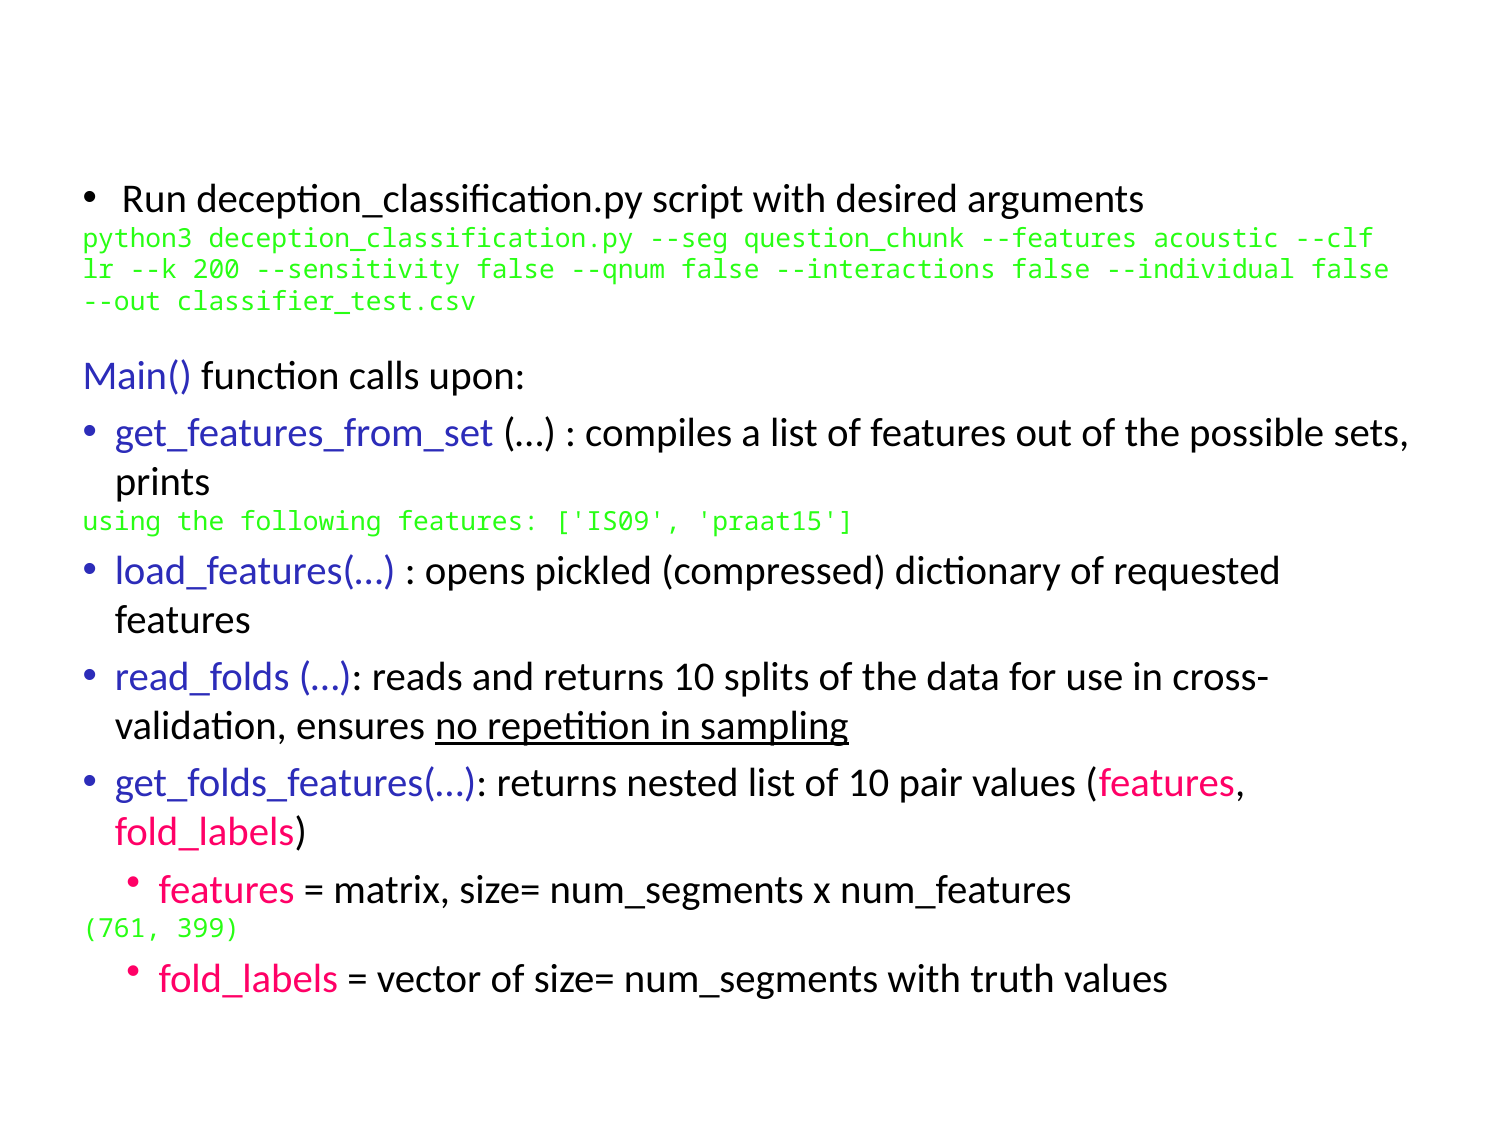

Run deception_classification.py script with desired arguments
python3 deception_classification.py --seg question_chunk --features acoustic --clf lr --k 200 --sensitivity false --qnum false --interactions false --individual false --out classifier_test.csv

Main() function calls upon:
get_features_from_set (…) : compiles a list of features out of the possible sets, prints
using the following features: ['IS09', 'praat15']
load_features(…) : opens pickled (compressed) dictionary of requested features
read_folds (…): reads and returns 10 splits of the data for use in cross-validation, ensures no repetition in sampling
get_folds_features(…): returns nested list of 10 pair values (features, fold_labels)
features = matrix, size= num_segments x num_features
(761, 399)
fold_labels = vector of size= num_segments with truth values
34